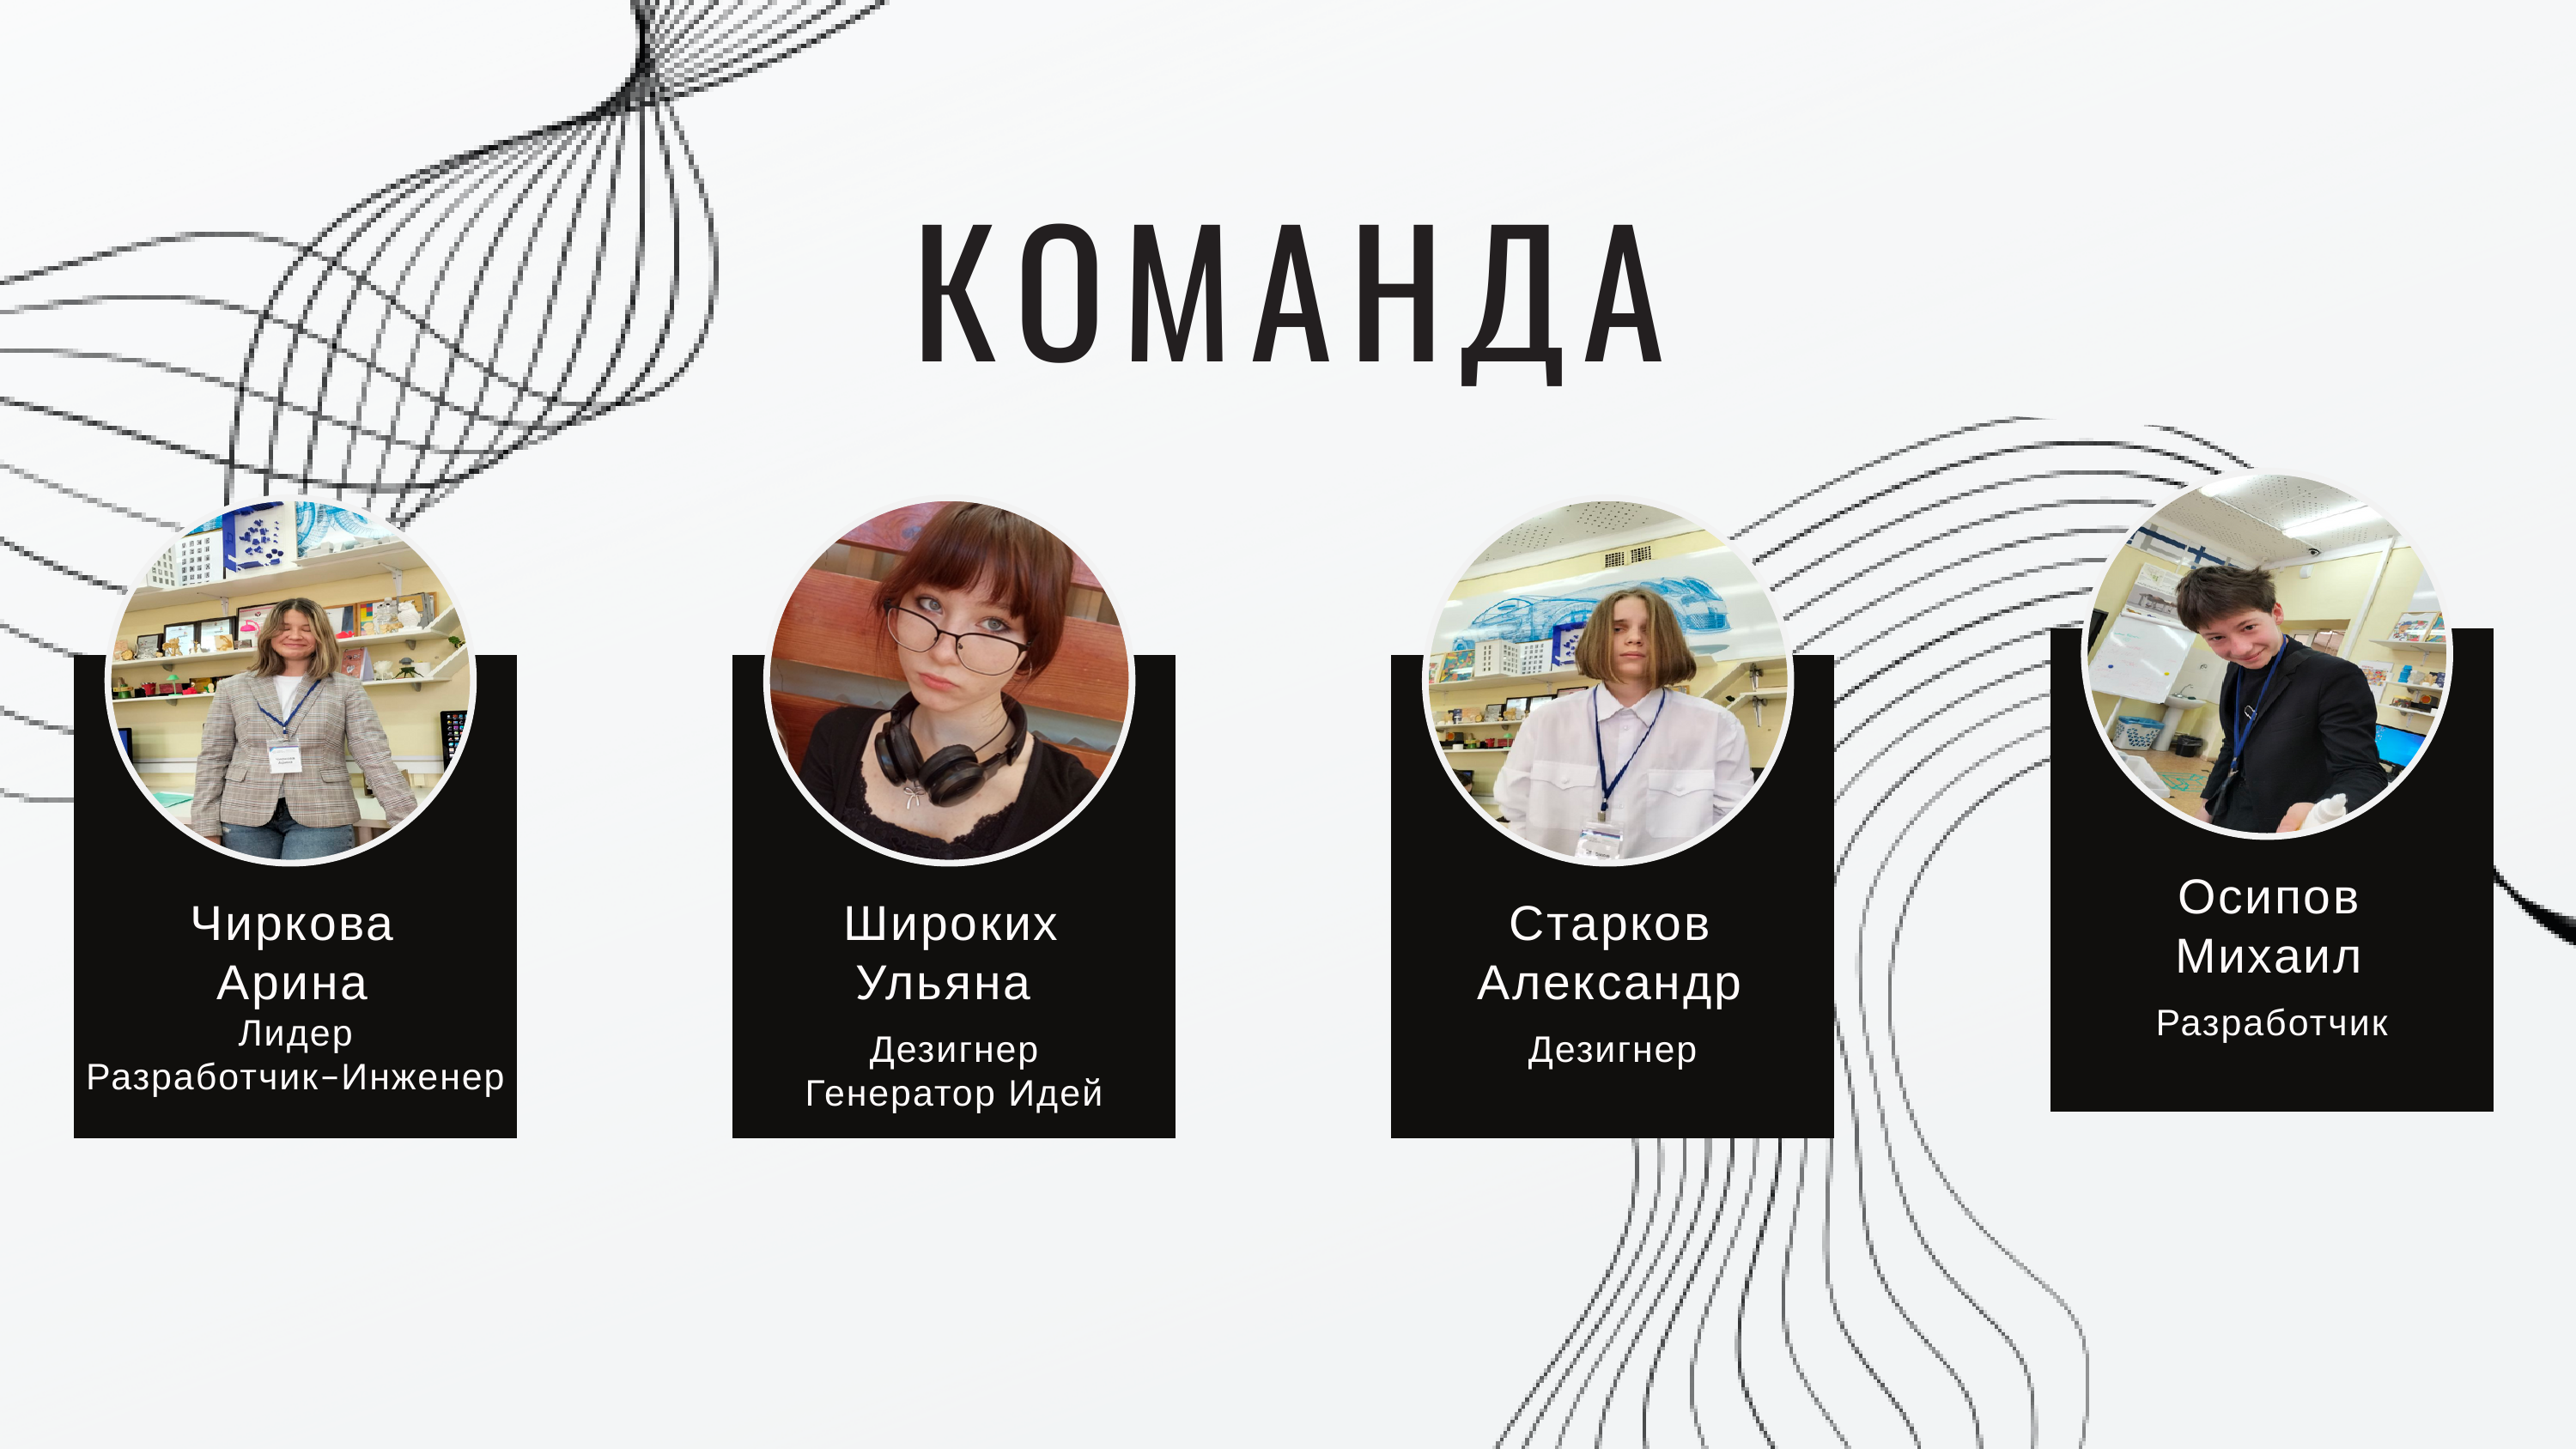

КОМАНДА

Осипов
Михаил
Чиркова
Арина
Широких
Ульяна
Старков
Александр
Разработчик
Лидер
Разработчик-Инженер
Дезигнер
Генератор Идей
Дезигнер